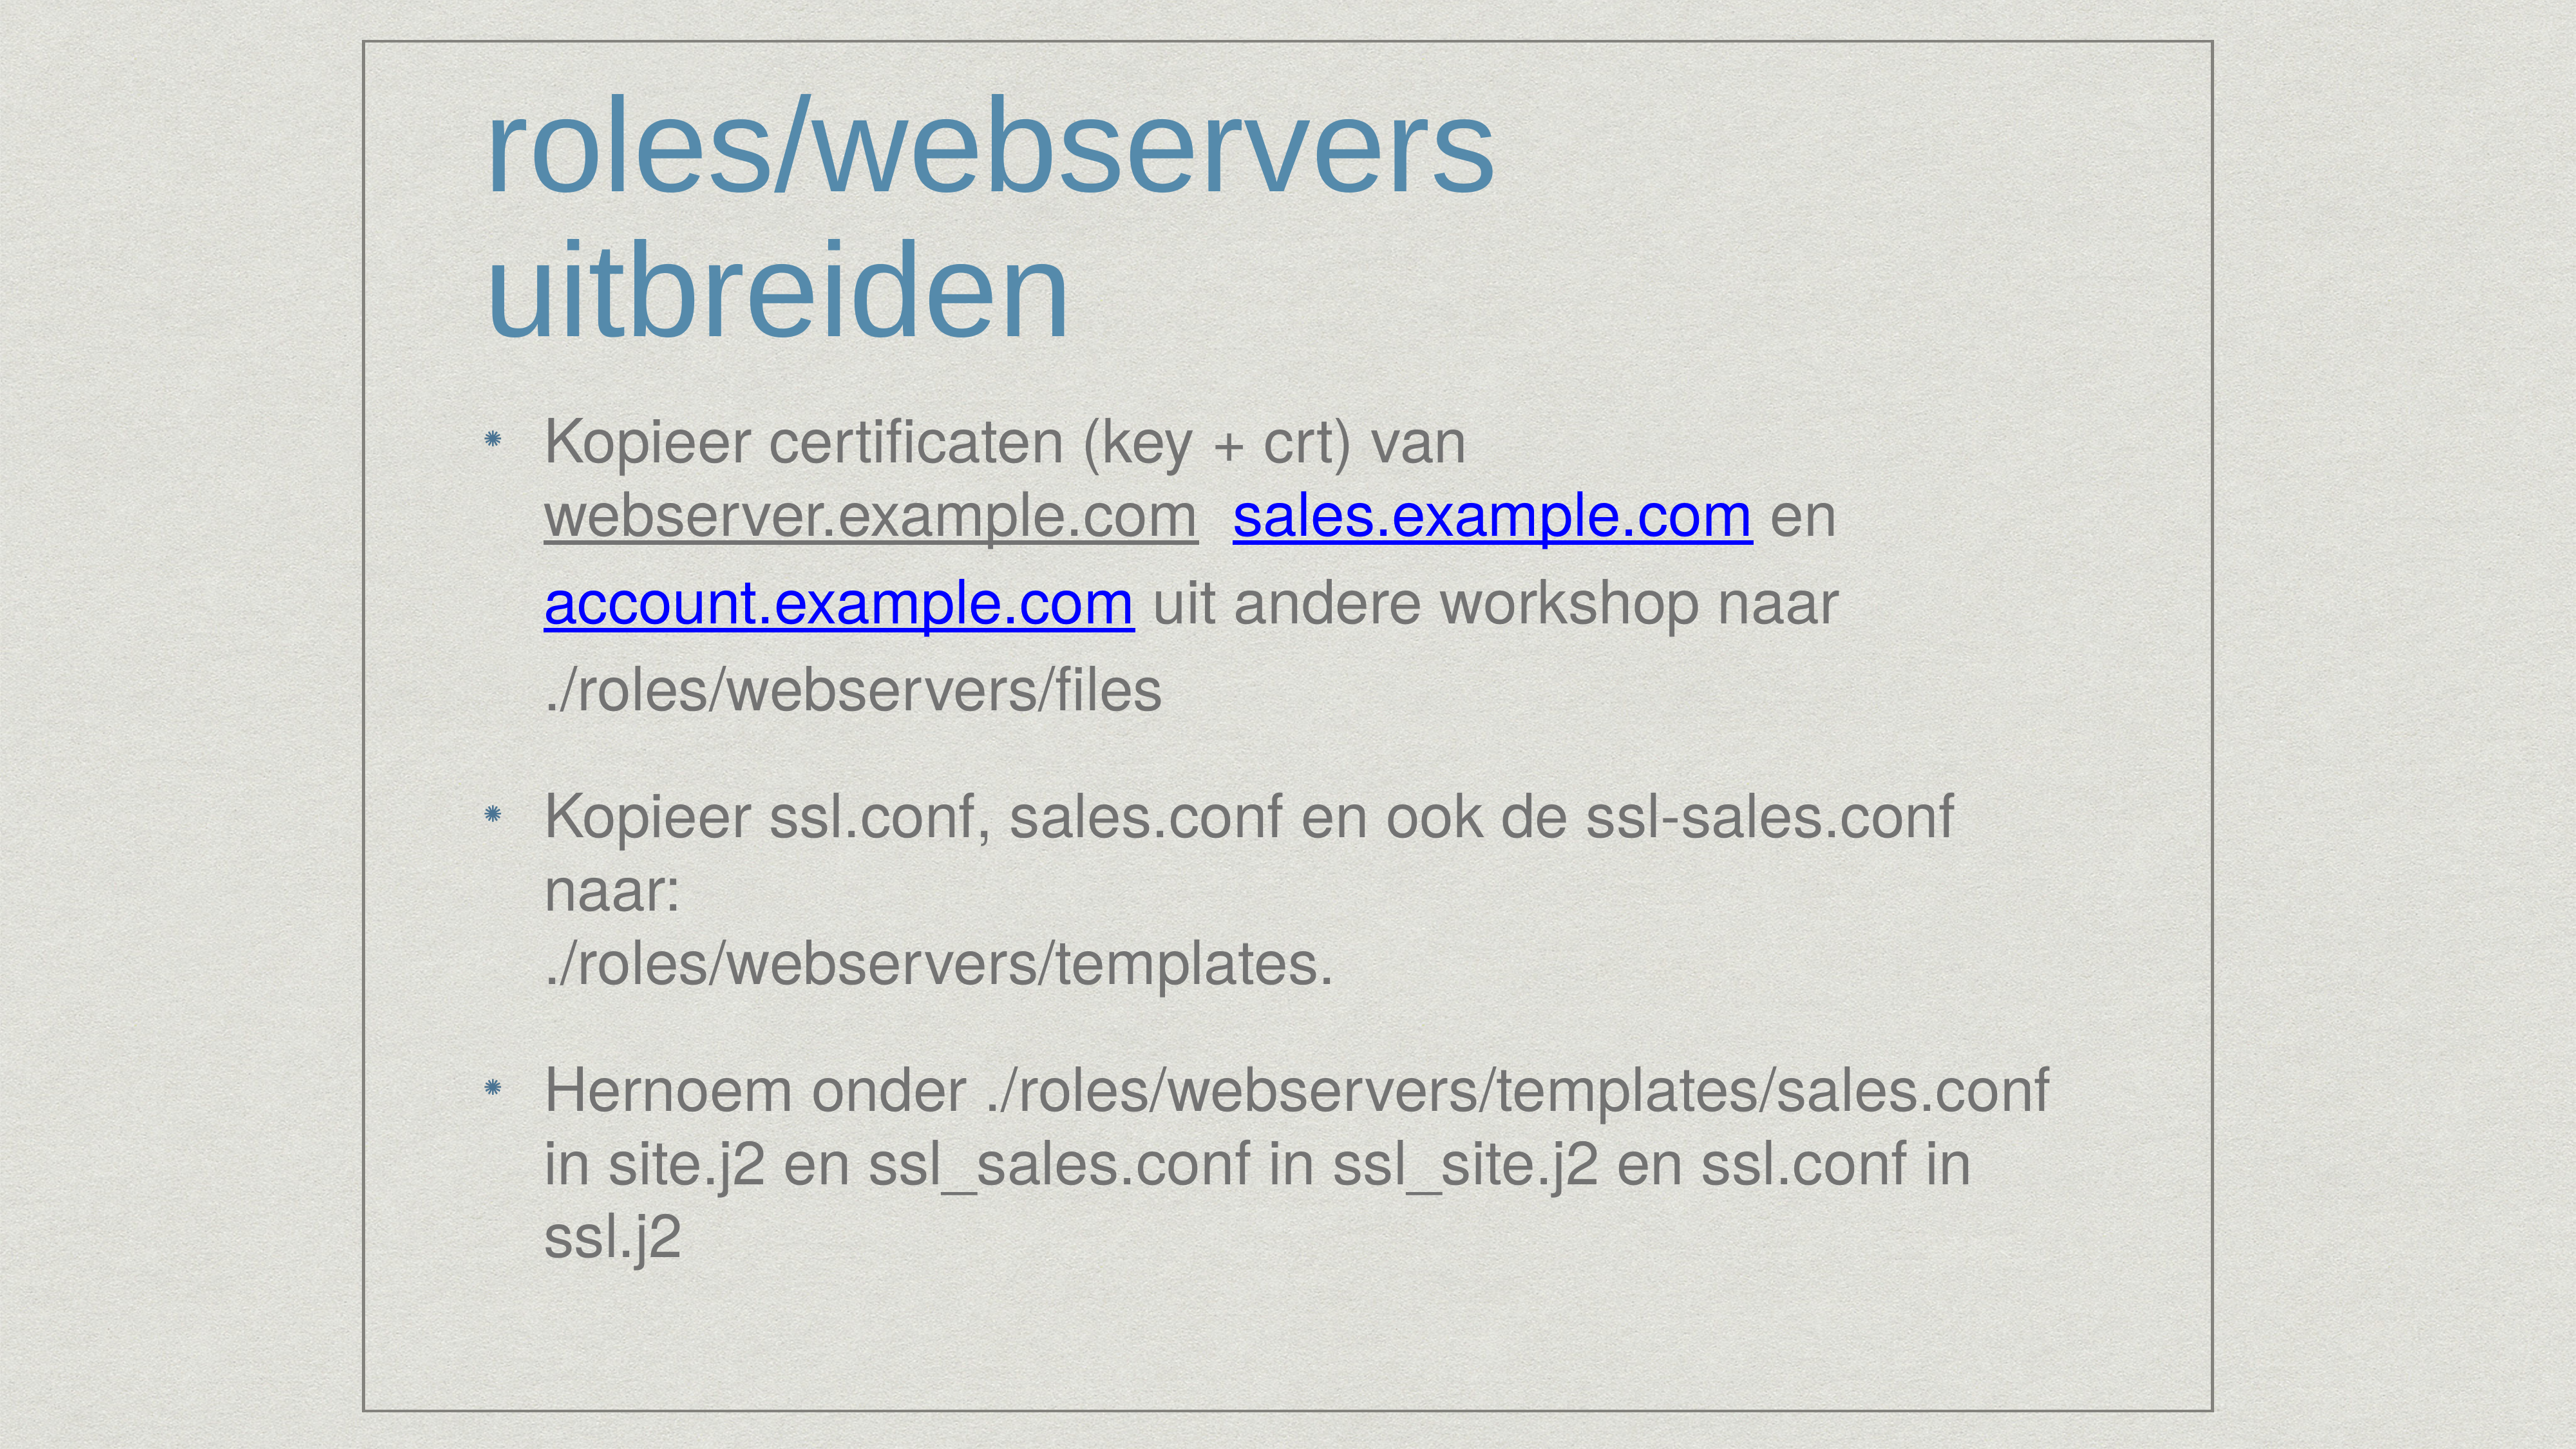

# roles/webservers uitbreiden
Kopieer certificaten (key + crt) van webserver.example.com  sales.example.com en account.example.com uit andere workshop naar
./roles/webservers/files
Kopieer ssl.conf, sales.conf en ook de ssl-sales.conf naar:
./roles/webservers/templates.
Hernoem onder ./roles/webservers/templates/sales.conf in site.j2 en ssl_sales.conf in ssl_site.j2 en ssl.conf in ssl.j2